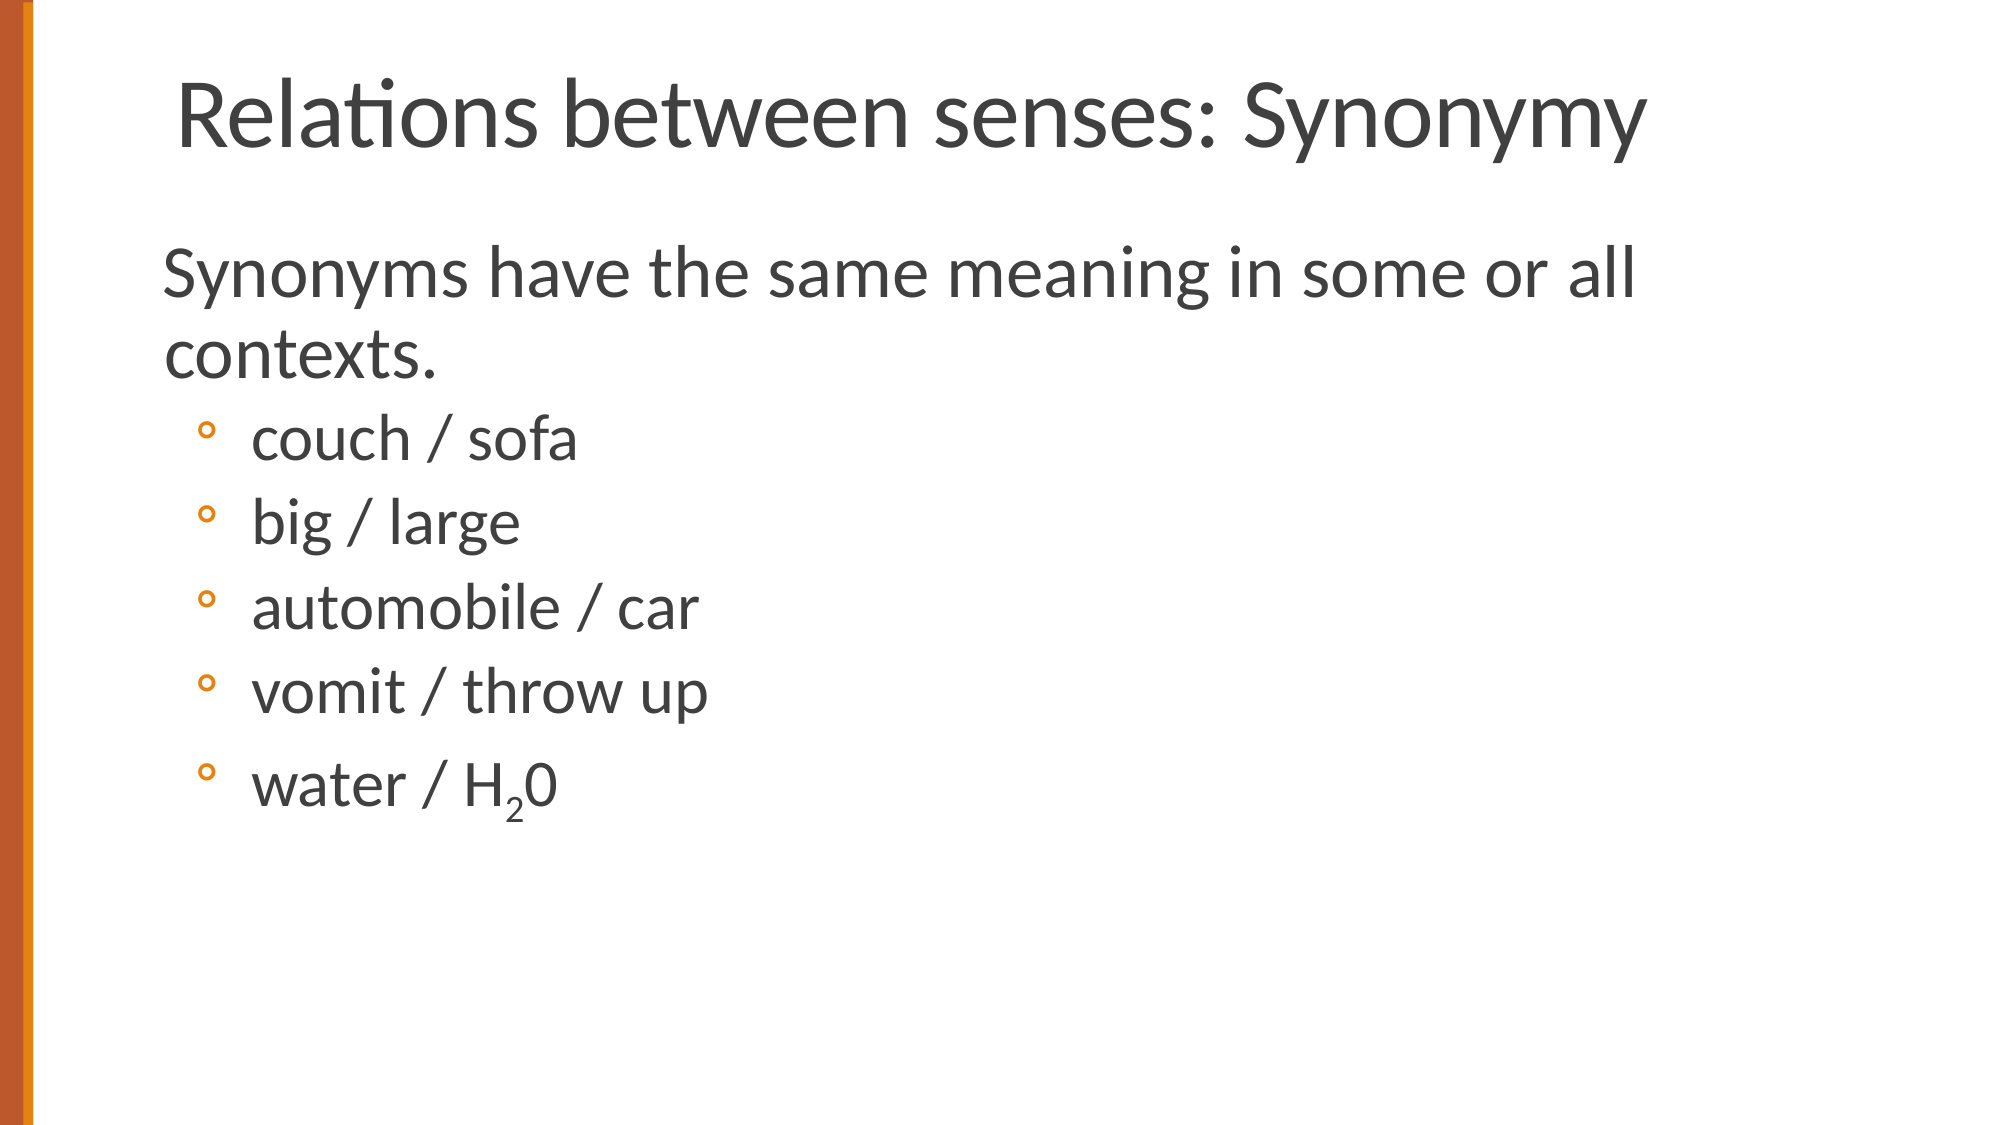

# Relations between senses: Synonymy
Synonyms have the same meaning in some or all contexts.
couch / sofa
big / large
automobile / car
vomit / throw up
water / H20